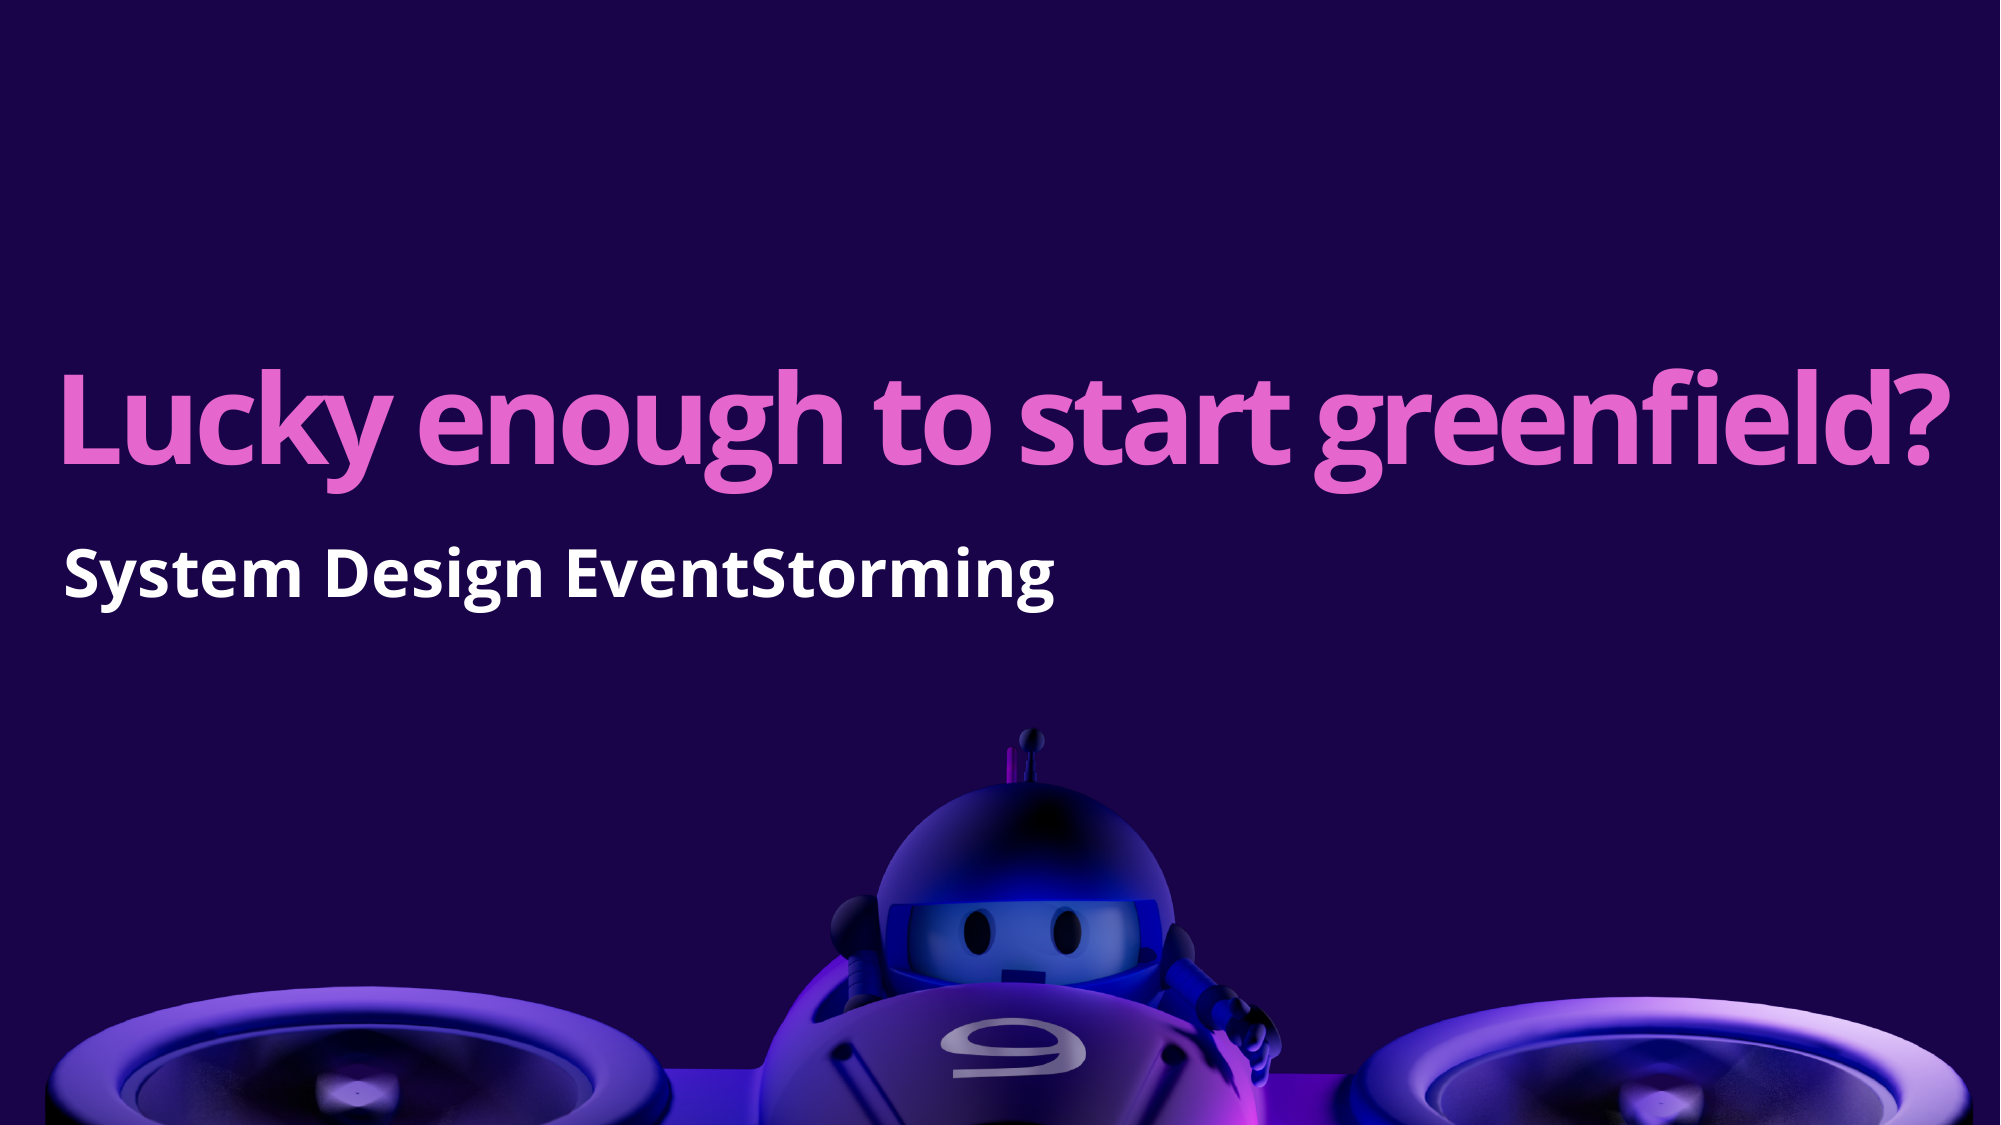

# Lucky enough to start greenfield?
System Design EventStorming